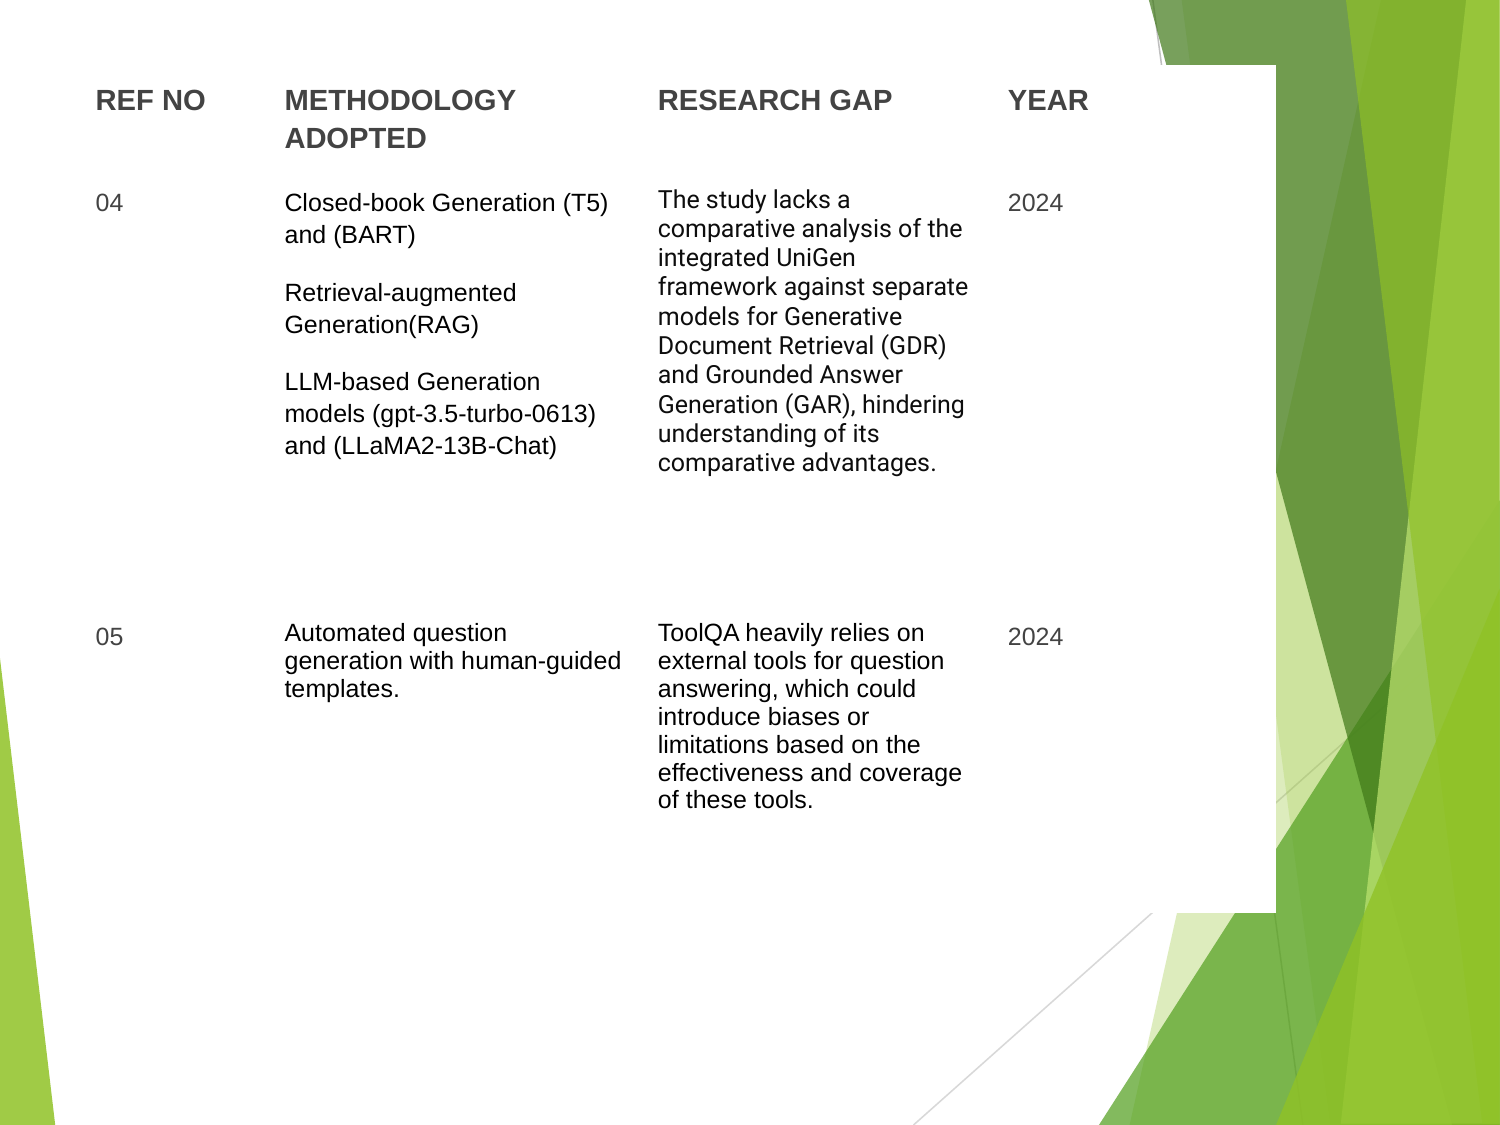

| REF NO | METHODOLOGY ADOPTED | RESEARCH GAP | YEAR |
| --- | --- | --- | --- |
| 04 | Closed-book Generation (T5) and (BART) Retrieval-augmented Generation(RAG) LLM-based Generation models (gpt-3.5-turbo-0613) and (LLaMA2-13B-Chat) | The study lacks a comparative analysis of the integrated UniGen framework against separate models for Generative Document Retrieval (GDR) and Grounded Answer Generation (GAR), hindering understanding of its comparative advantages. | 2024 |
| 05 | Automated question generation with human-guided templates. | ToolQA heavily relies on external tools for question answering, which could introduce biases or limitations based on the effectiveness and coverage of these tools. | 2024 |
| 06 | Phishing sites blacklist generator | Generated blacklists for phishing sites, might need upda |  |